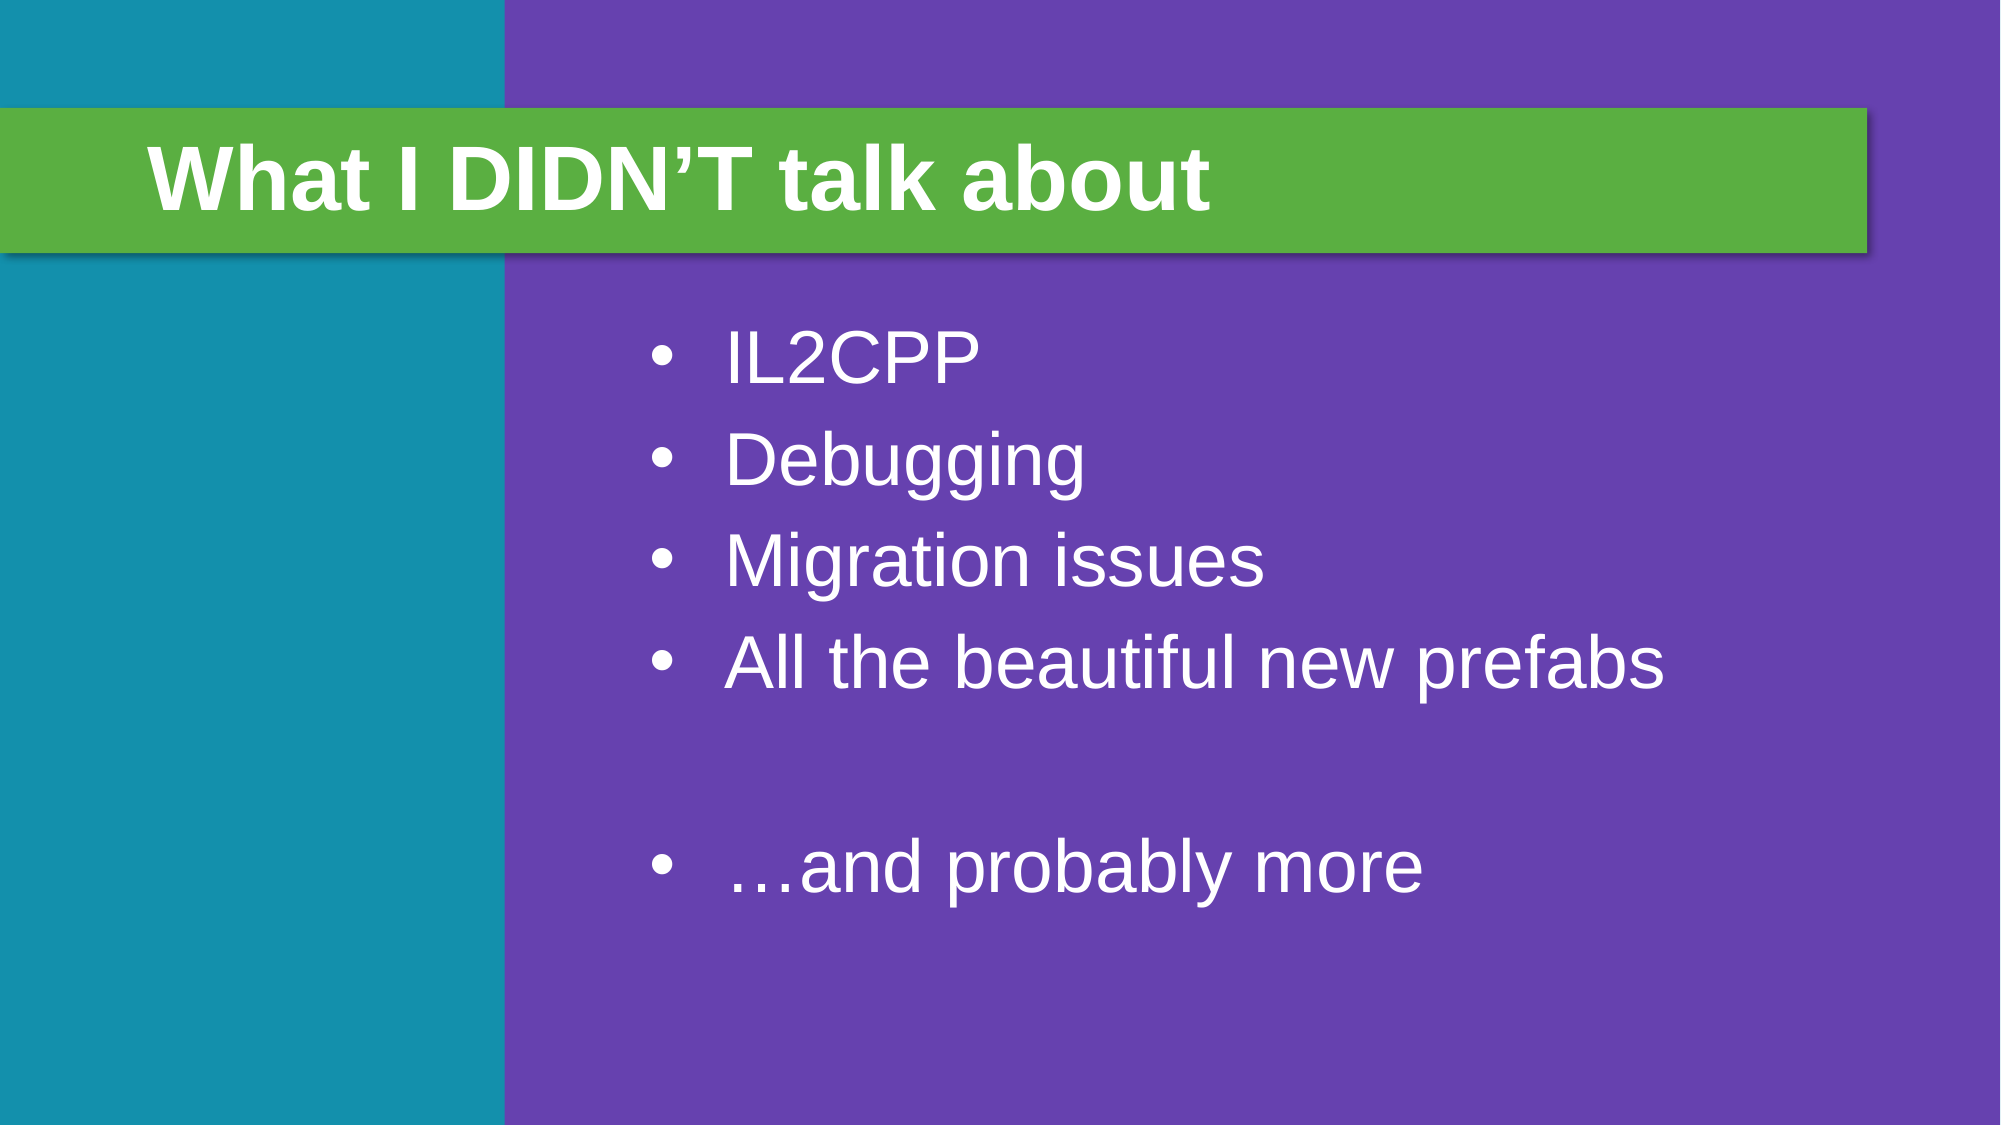

# What I DIDN’T talk about
IL2CPP
Debugging
Migration issues
All the beautiful new prefabs

…and probably more